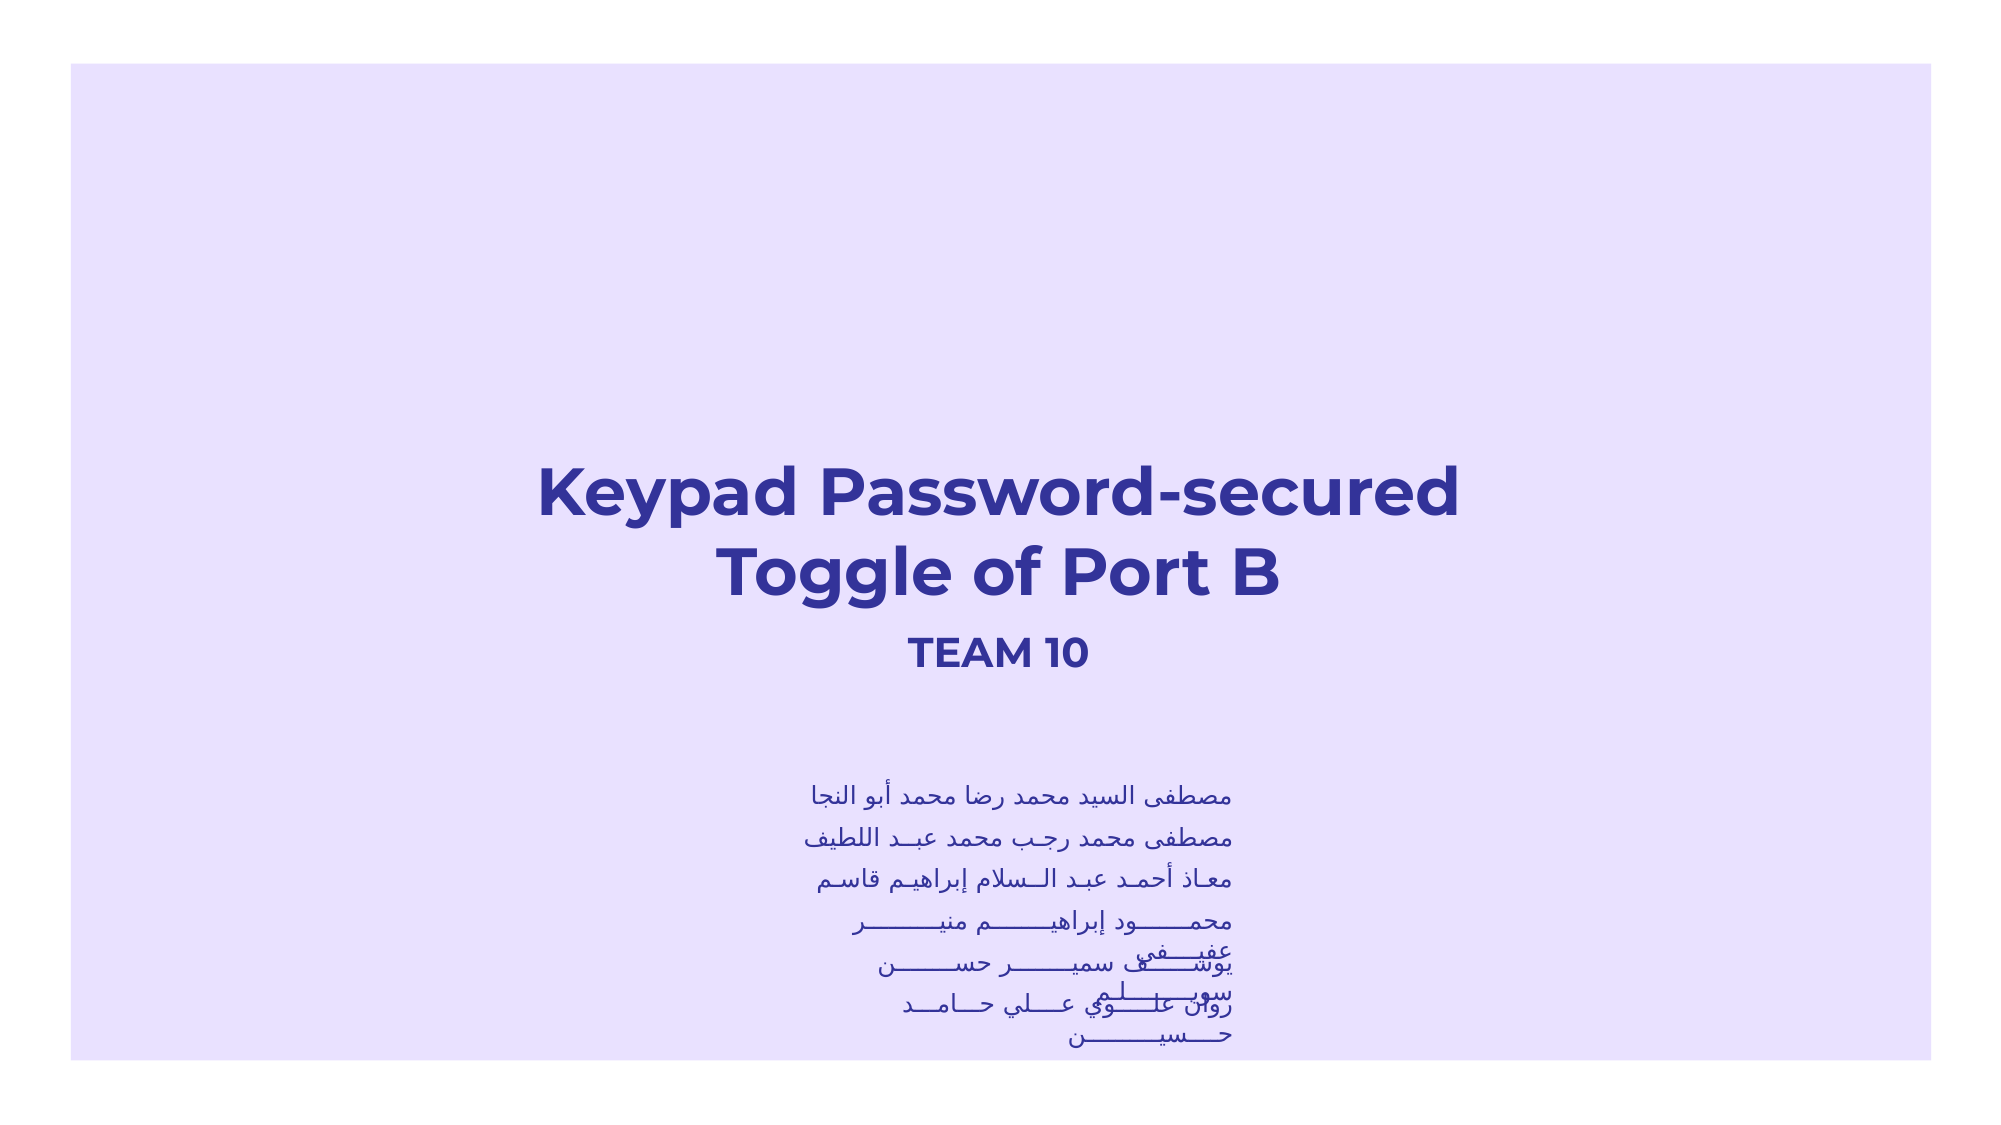

Keypad Password-secured Toggle of Port B
TEAM 10
مصطفى السيد محمد رضا محمد أبو النجا
مصطفى محمد رجـب محمد عبــد اللطيف
معـاذ أحمـد عبـد الــسلام إبراهيـم قاسـم
محمـــــــود إبراهيــــــــم منيــــــــــر عفيــــفي
يوســــــف سميــــــــر حســــــــن سويـــــــــلـم
روان علـــــوي عــــلي حـــامـــد حــــسيــــــــــن